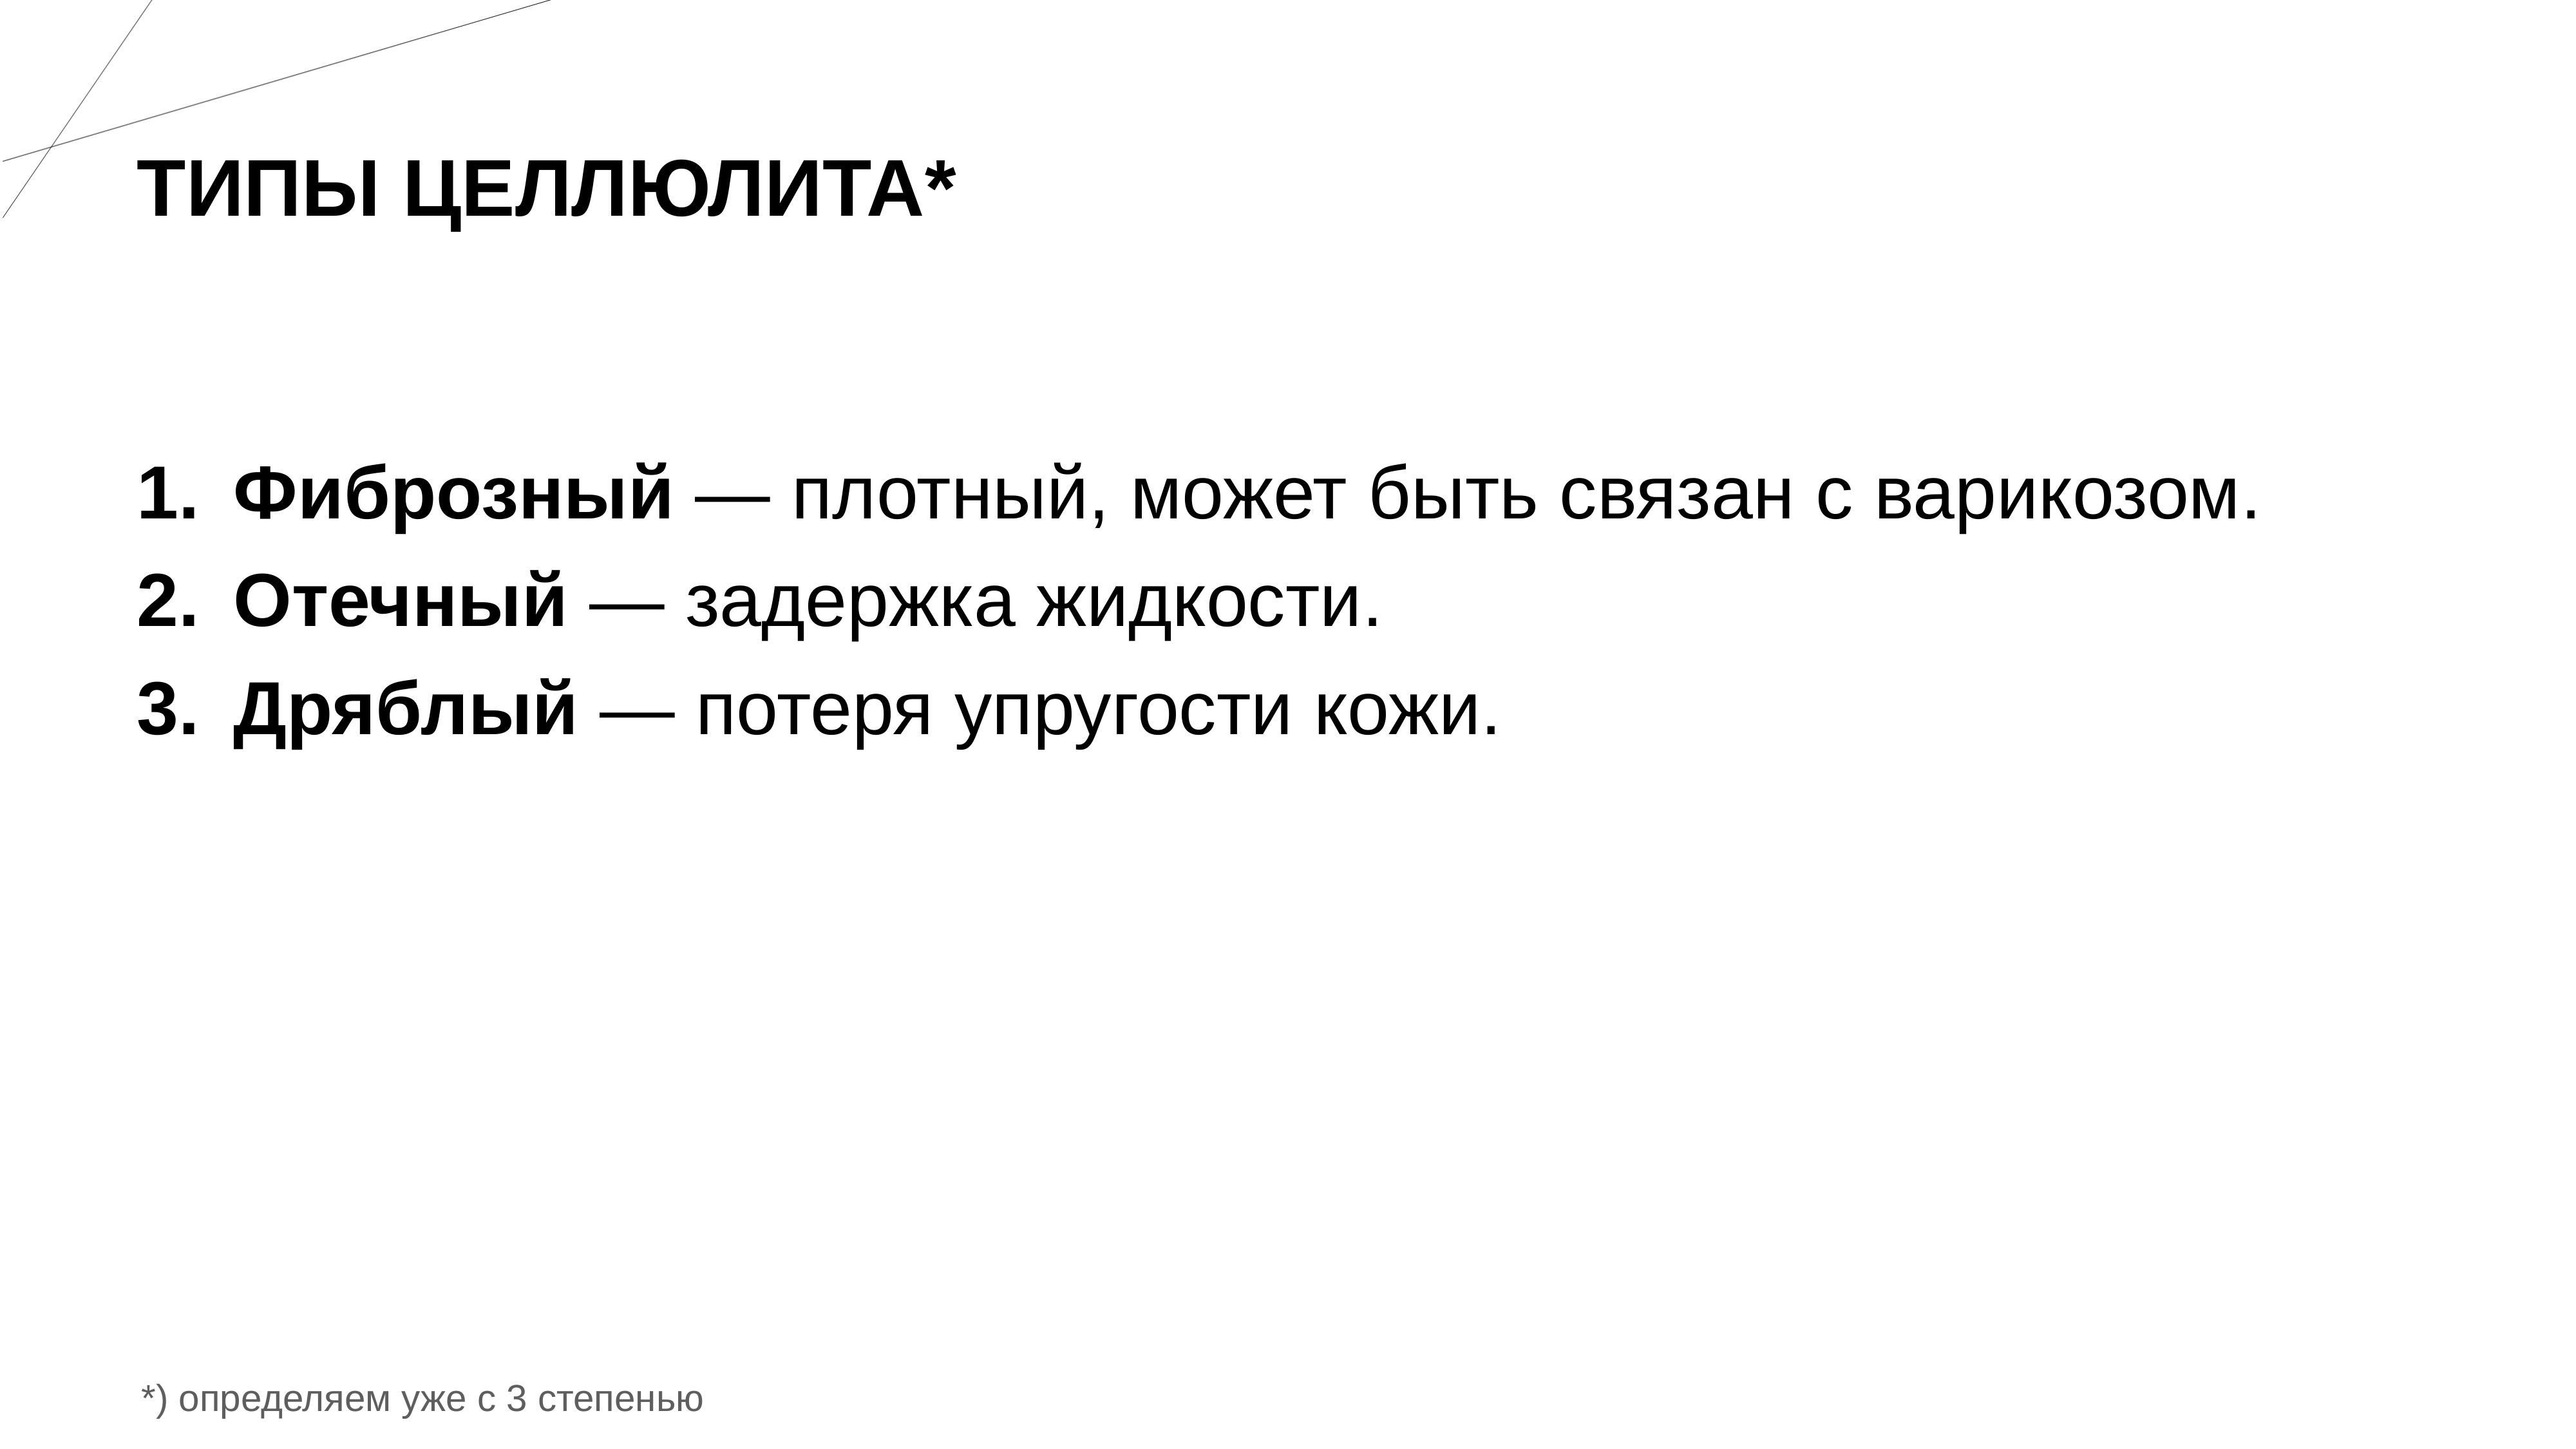

# Типы целлюлита*
Фиброзный — плотный, может быть связан с варикозом.
Отечный — задержка жидкости.
Дряблый — потеря упругости кожи.
*) определяем уже с 3 степенью